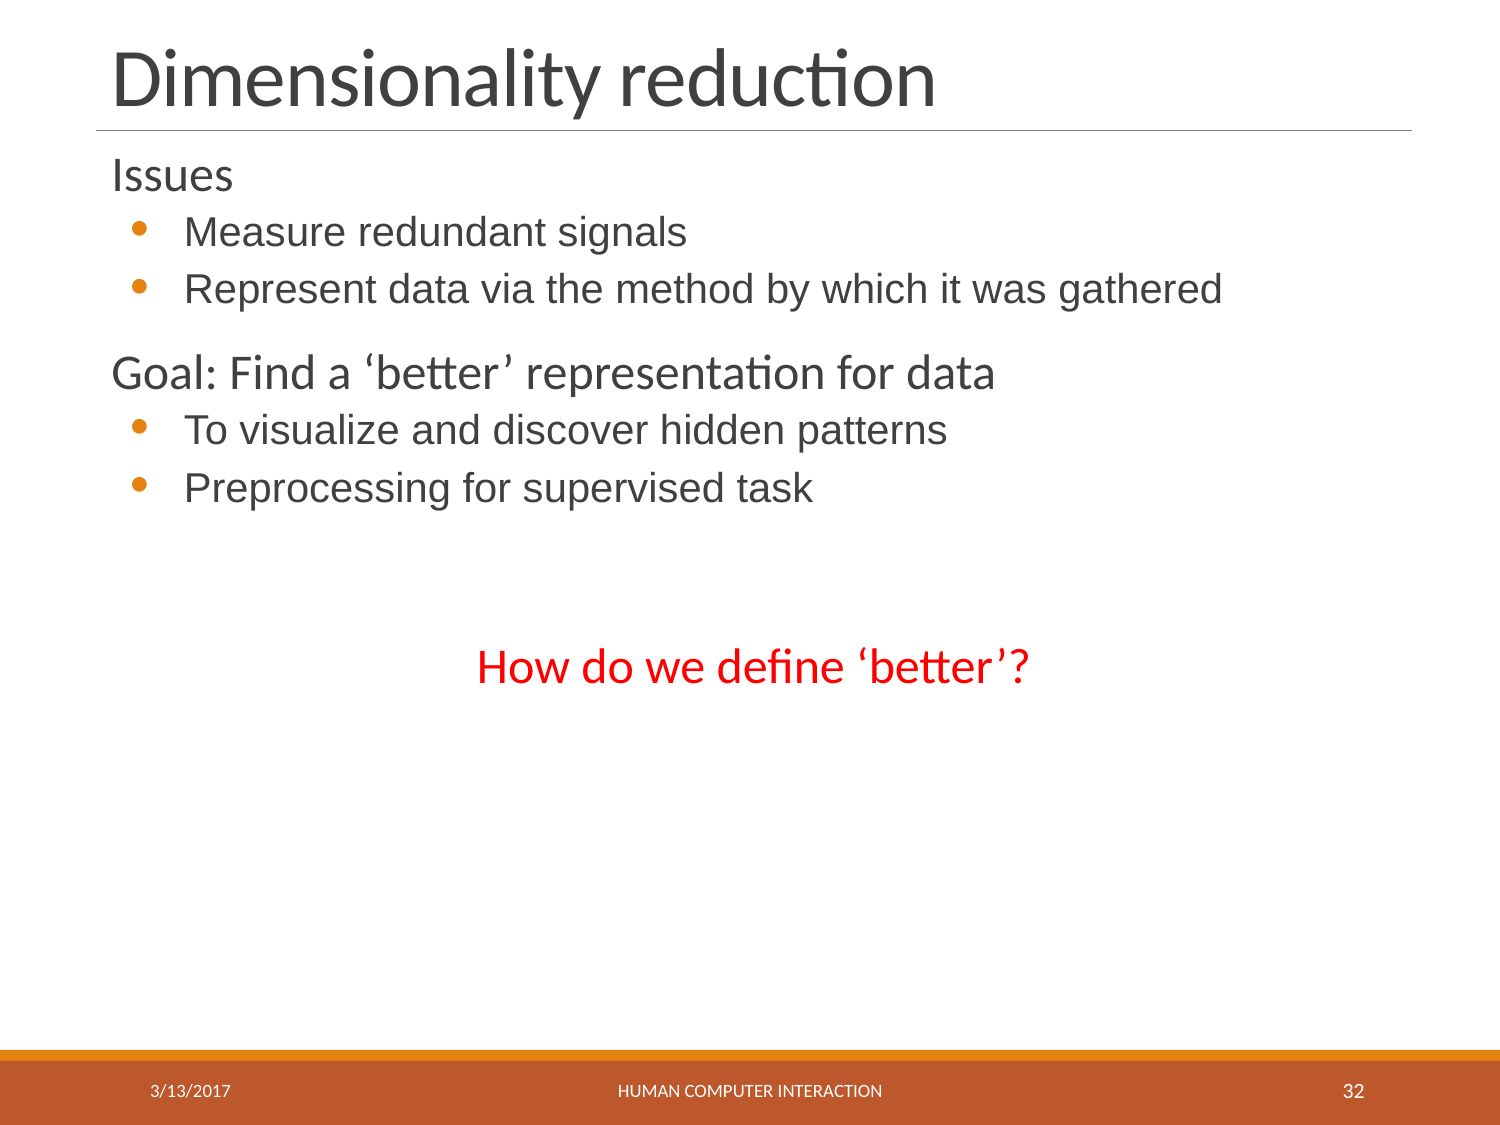

# Dimensionality reduction
Issues
Measure redundant signals
Represent data via the method by which it was gathered
Goal: Find a ‘better’ representation for data
To visualize and discover hidden patterns
Preprocessing for supervised task
How do we define ‘better’?
3/13/2017
HUMAN COMPUTER INTERACTION
32